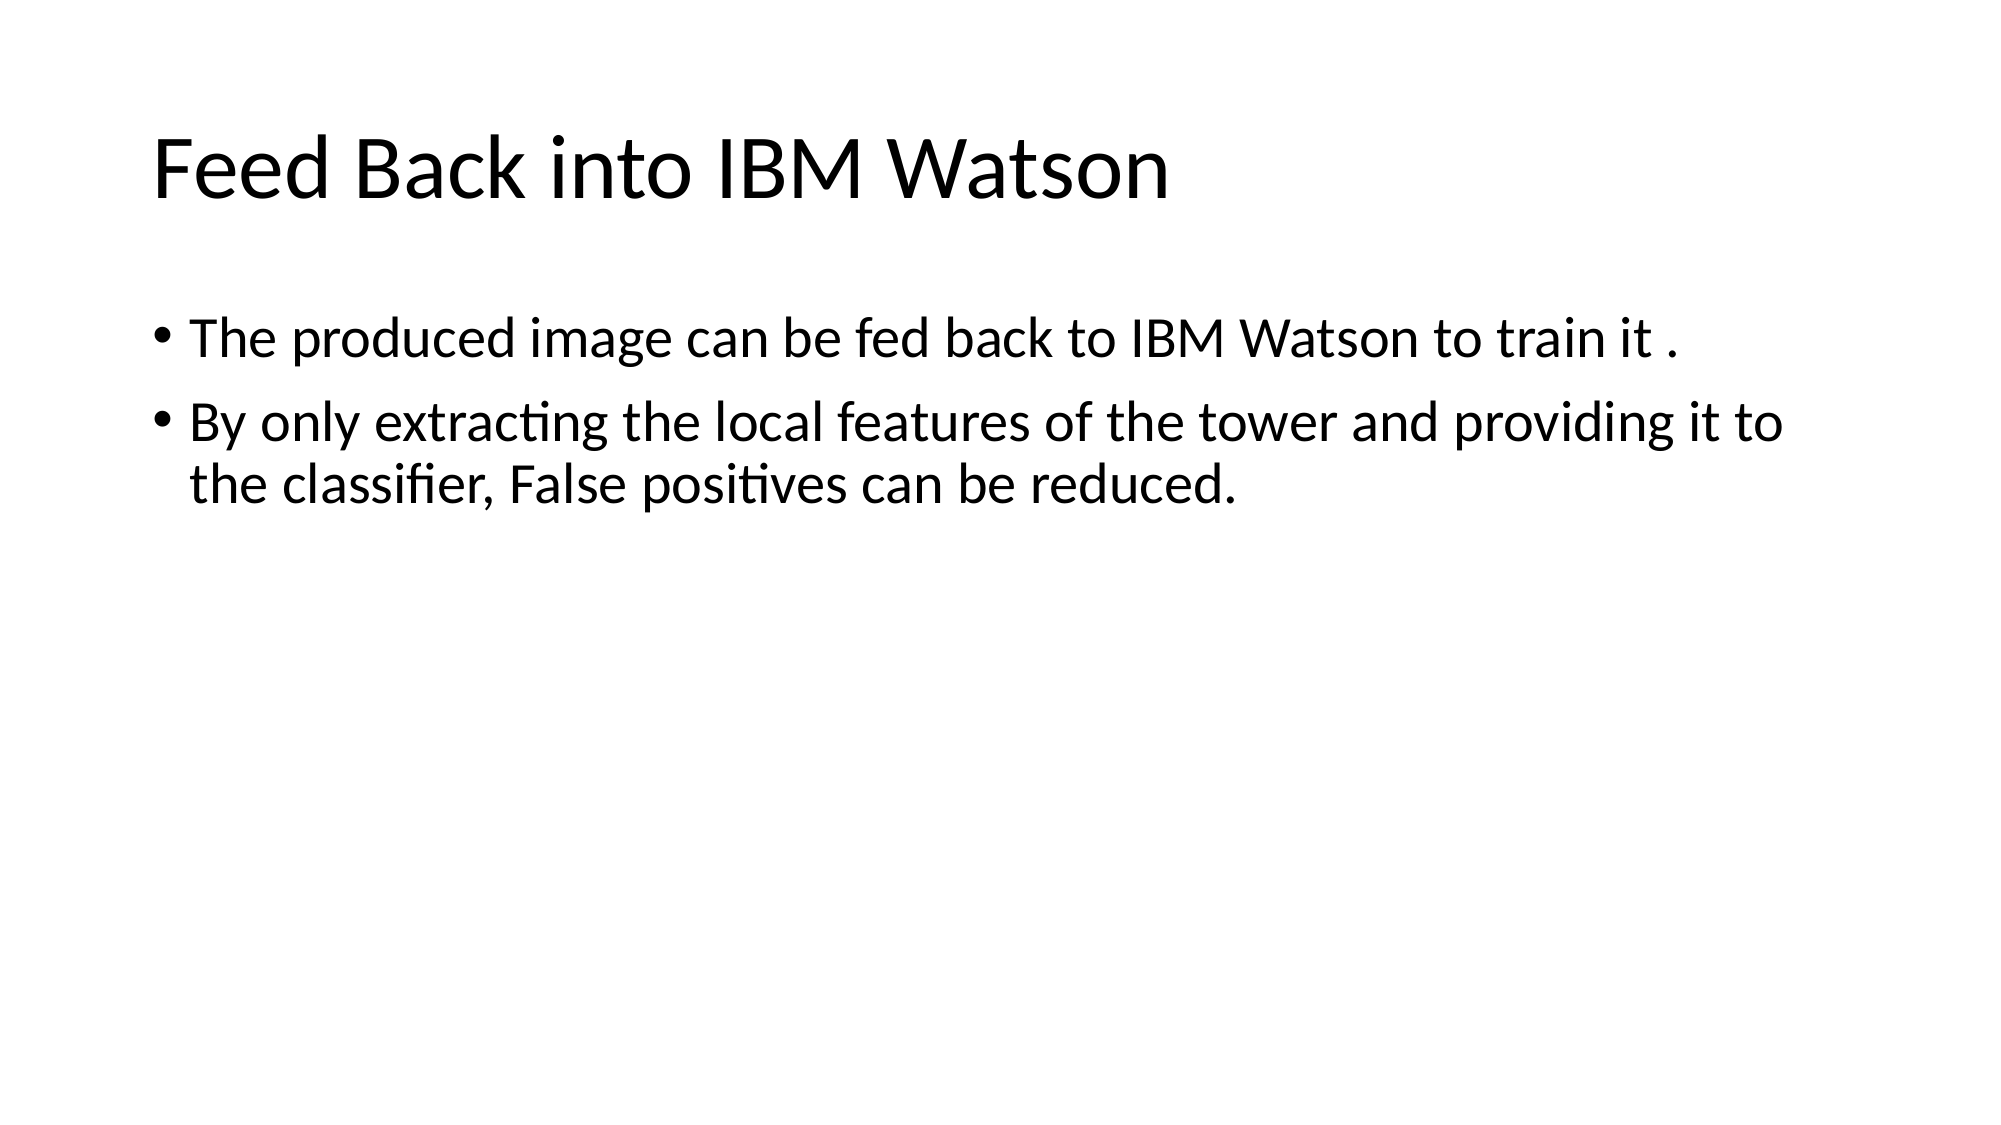

# Feed Back into IBM Watson
The produced image can be fed back to IBM Watson to train it .
By only extracting the local features of the tower and providing it to the classifier, False positives can be reduced.